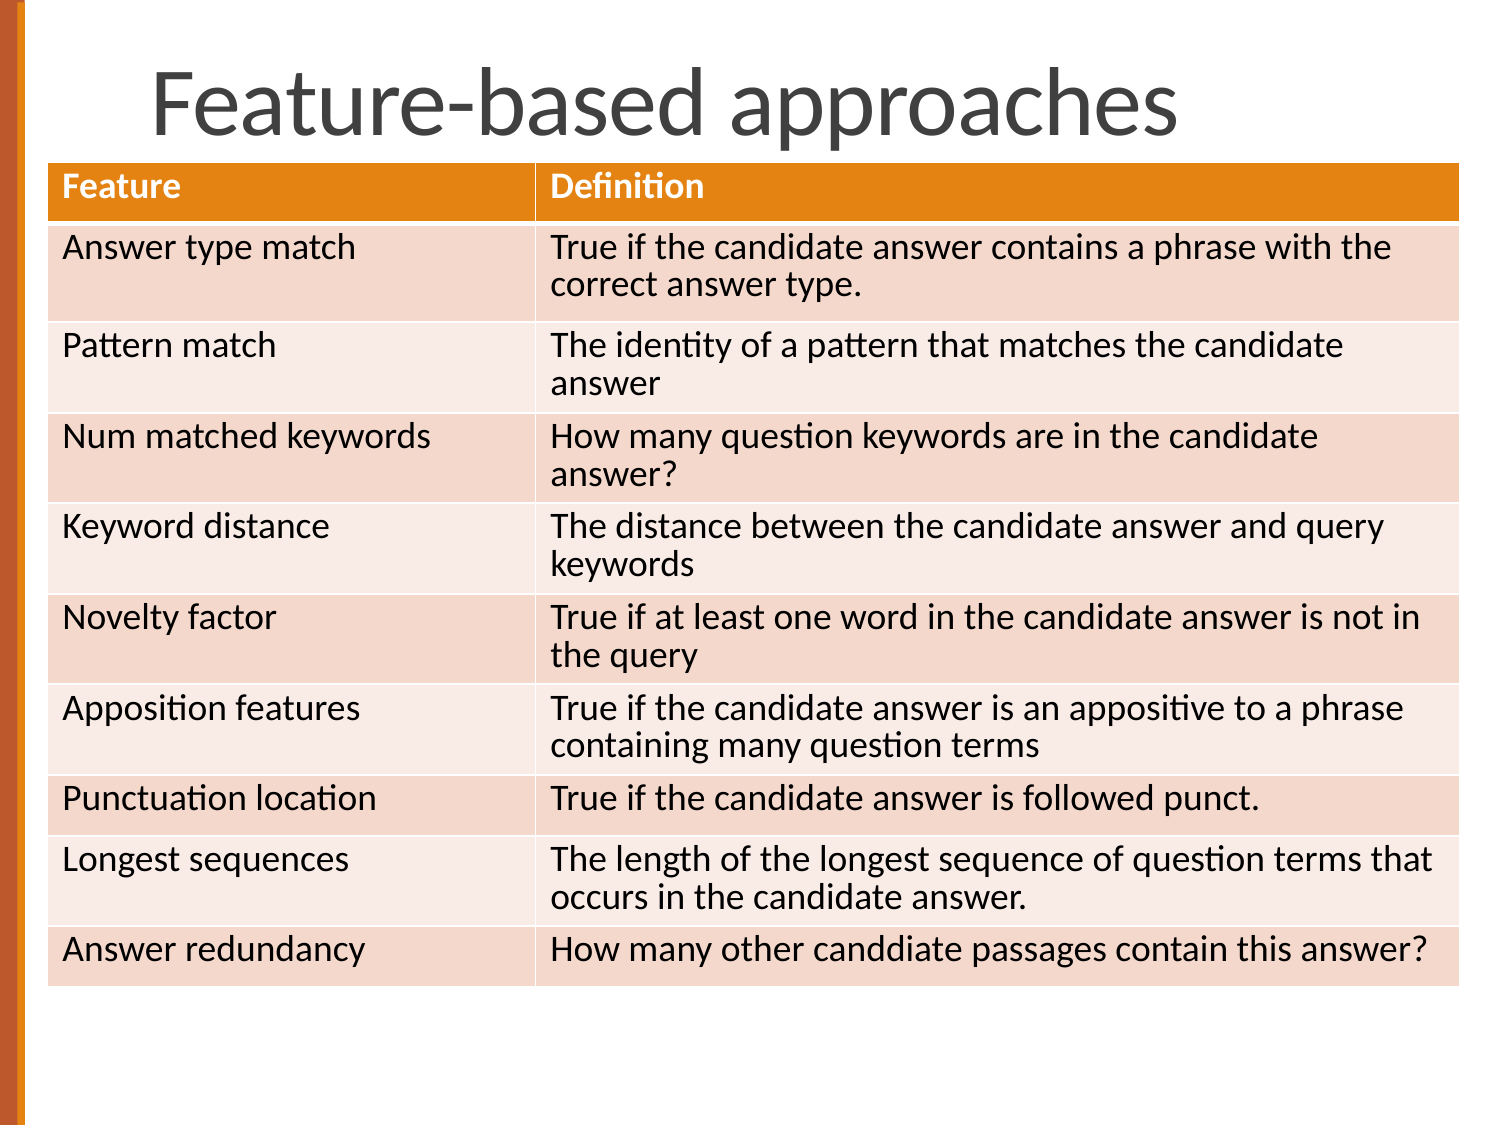

# Feature-based approaches
| Feature | Definition |
| --- | --- |
| Answer type match | True if the candidate answer contains a phrase with the correct answer type. |
| Pattern match | The identity of a pattern that matches the candidate answer |
| Num matched keywords | How many question keywords are in the candidate answer? |
| Keyword distance | The distance between the candidate answer and query keywords |
| Novelty factor | True if at least one word in the candidate answer is not in the query |
| Apposition features | True if the candidate answer is an appositive to a phrase containing many question terms |
| Punctuation location | True if the candidate answer is followed punct. |
| Longest sequences | The length of the longest sequence of question terms that occurs in the candidate answer. |
| Answer redundancy | How many other canddiate passages contain this answer? |